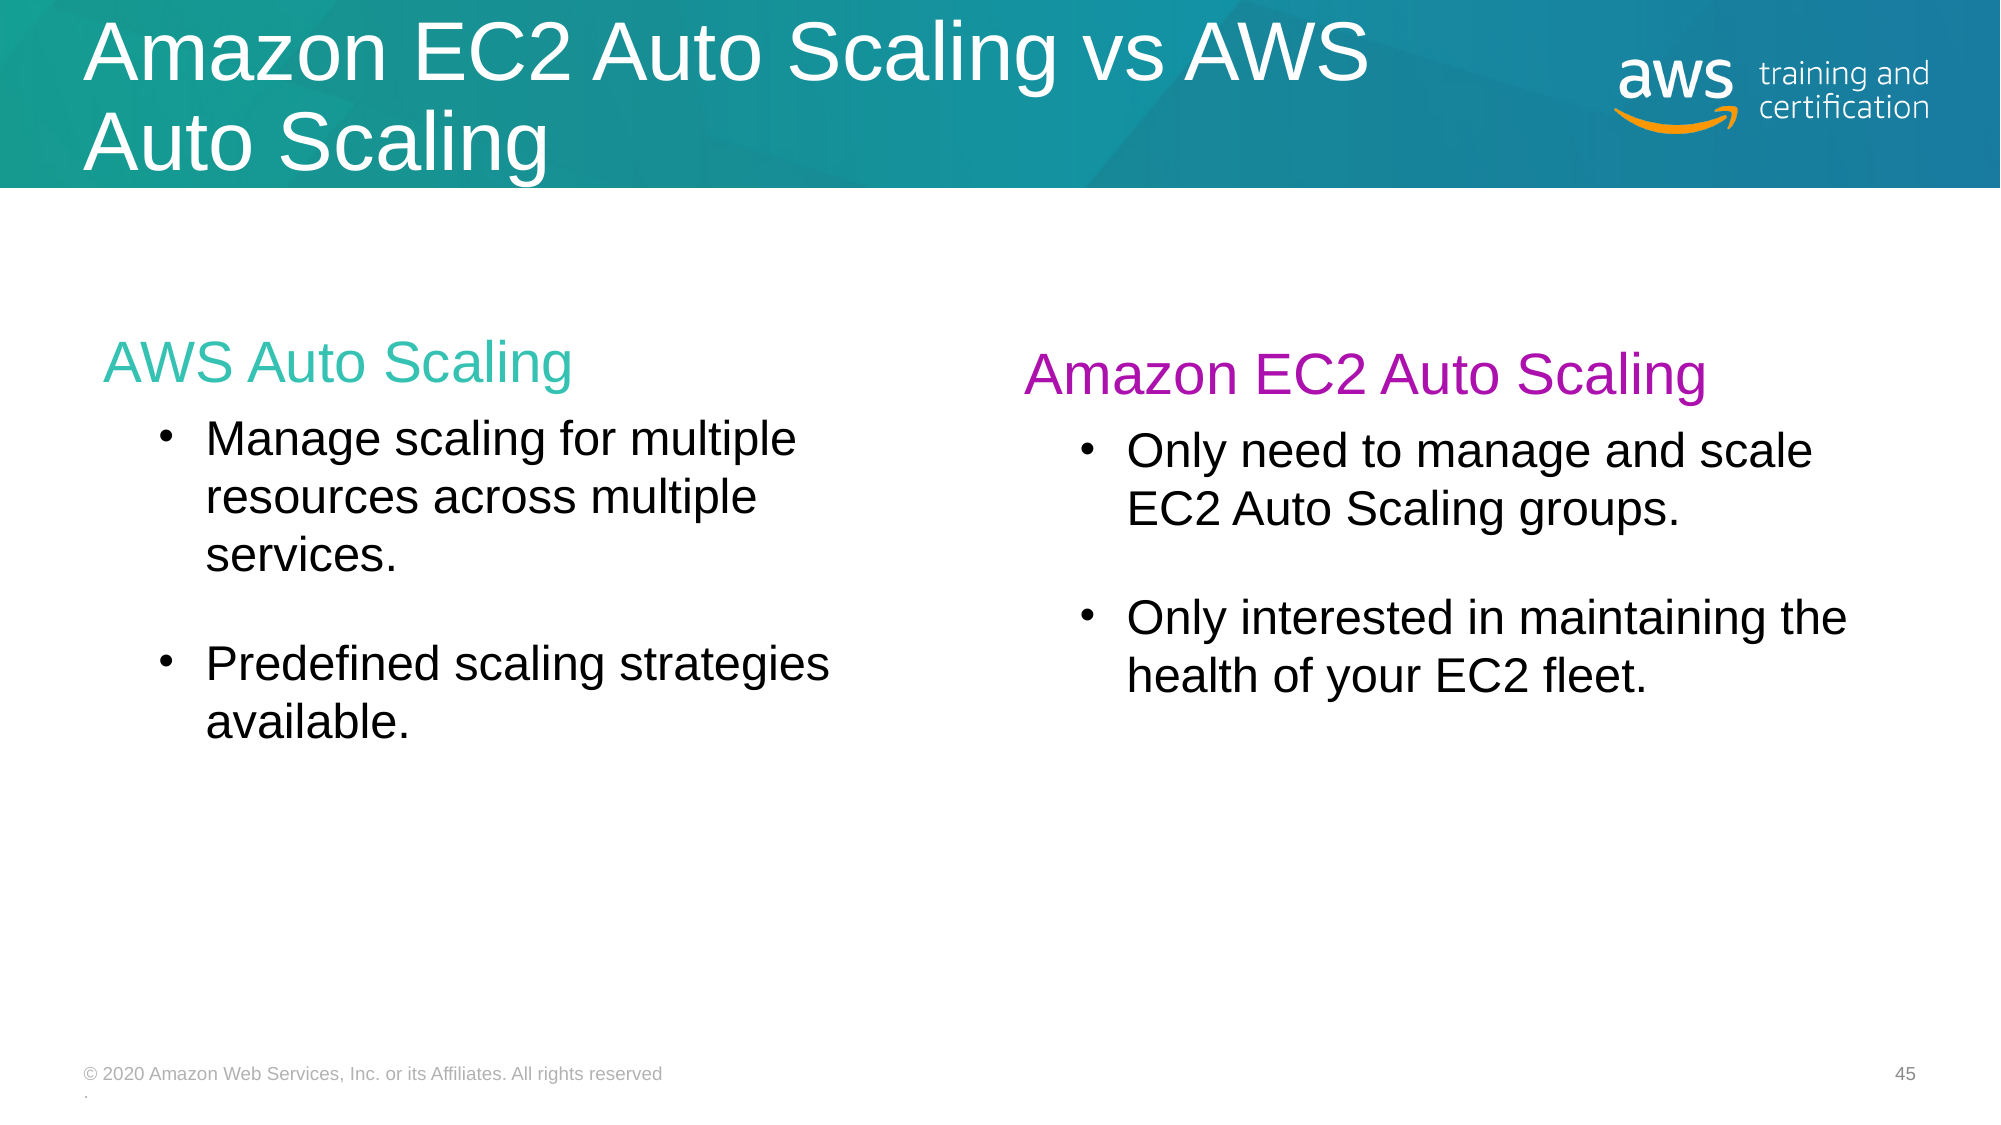

# Amazon EC2 Auto Scaling vs AWS Auto Scaling
AWS Auto Scaling
Manage scaling for multiple resources across multiple services.
Predefined scaling strategies available.
Amazon EC2 Auto Scaling
Only need to manage and scale EC2 Auto Scaling groups.
Only interested in maintaining the health of your EC2 fleet.
© 2020 Amazon Web Services, Inc. or its Affiliates. All rights reserved.
45